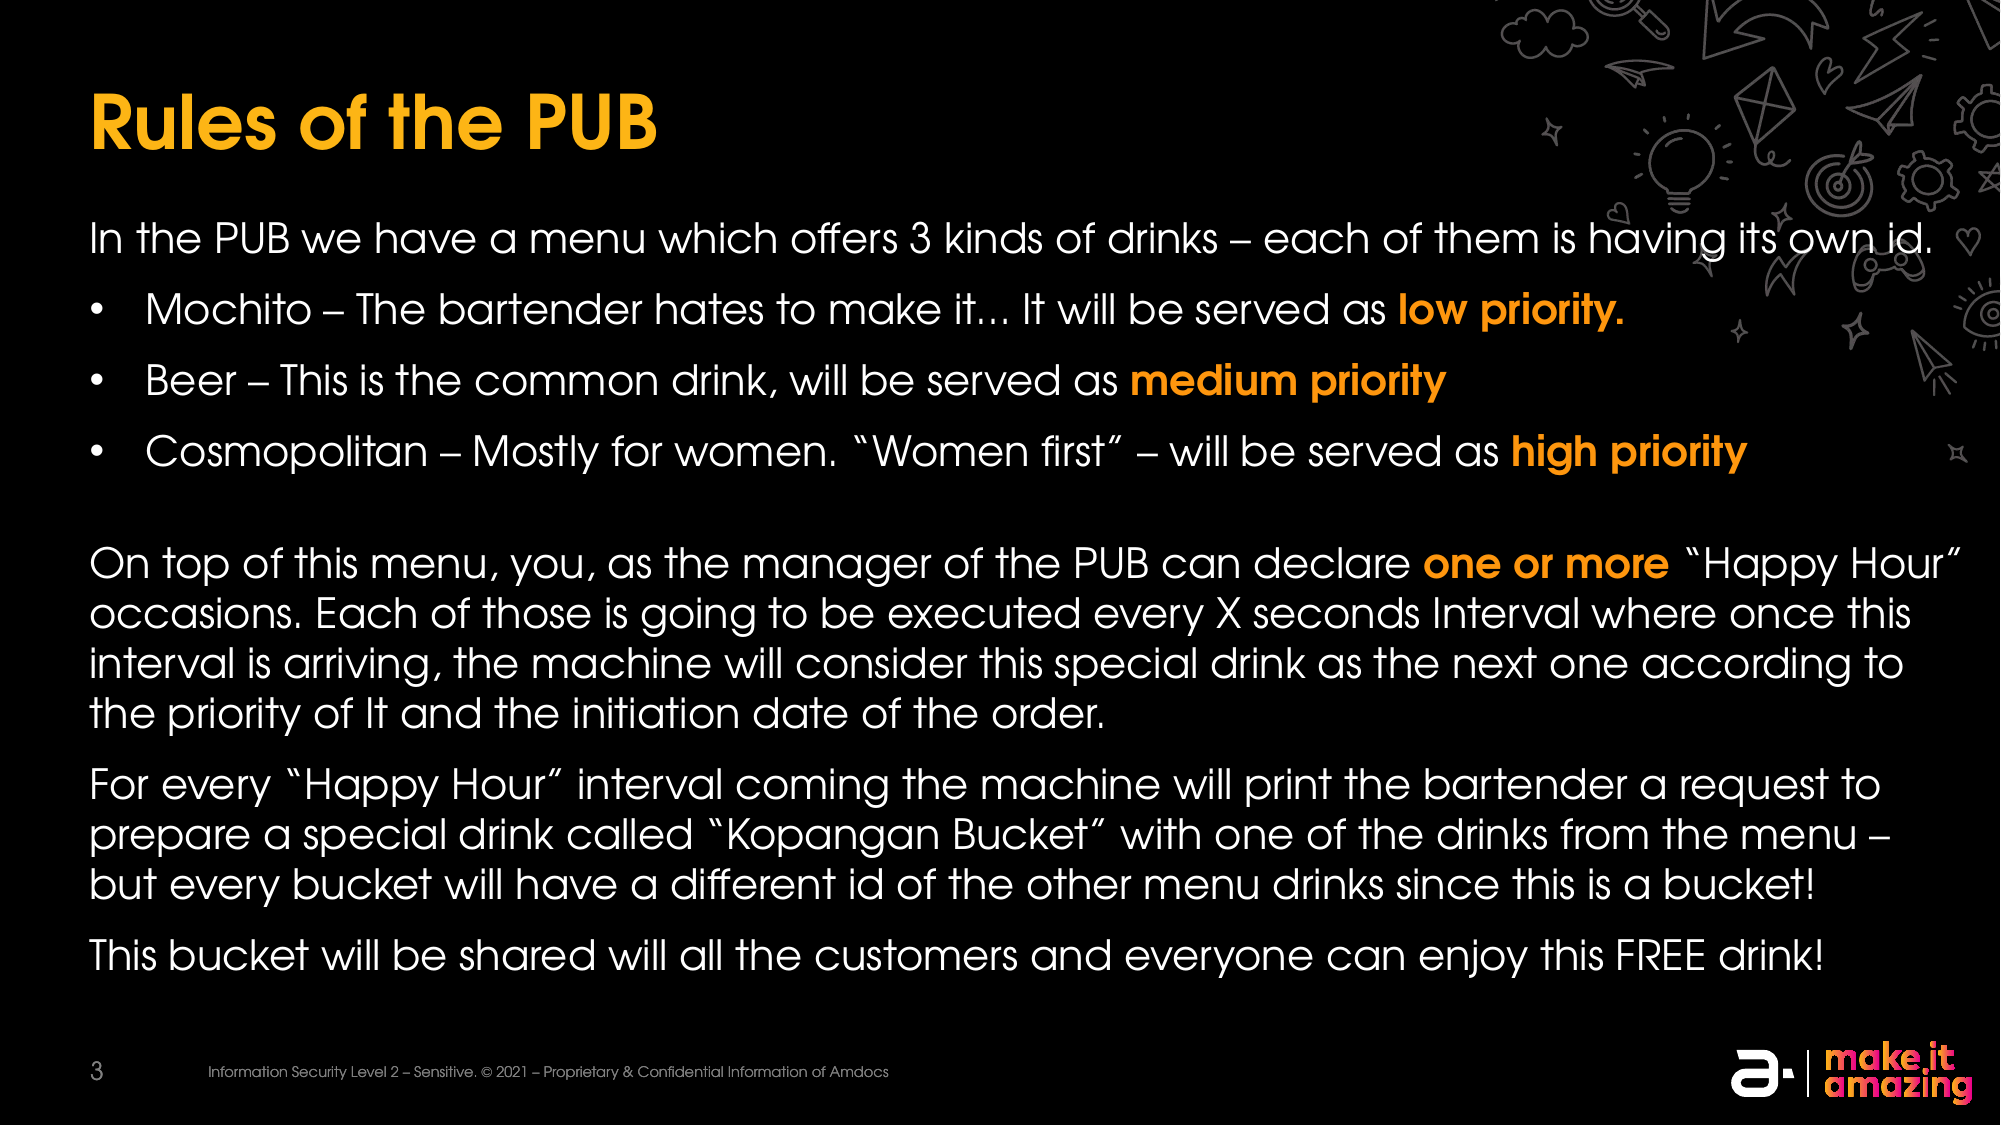

# Rules of the PUB
In the PUB we have a menu which offers 3 kinds of drinks – each of them is having its own id.
Mochito – The bartender hates to make it… It will be served as low priority.
Beer – This is the common drink, will be served as medium priority
Cosmopolitan – Mostly for women. “Women first” – will be served as high priority
On top of this menu, you, as the manager of the PUB can declare one or more “Happy Hour” occasions. Each of those is going to be executed every X seconds Interval where once this interval is arriving, the machine will consider this special drink as the next one according to the priority of It and the initiation date of the order.
For every “Happy Hour” interval coming the machine will print the bartender a request to prepare a special drink called “Kopangan Bucket” with one of the drinks from the menu – but every bucket will have a different id of the other menu drinks since this is a bucket!
This bucket will be shared will all the customers and everyone can enjoy this FREE drink!